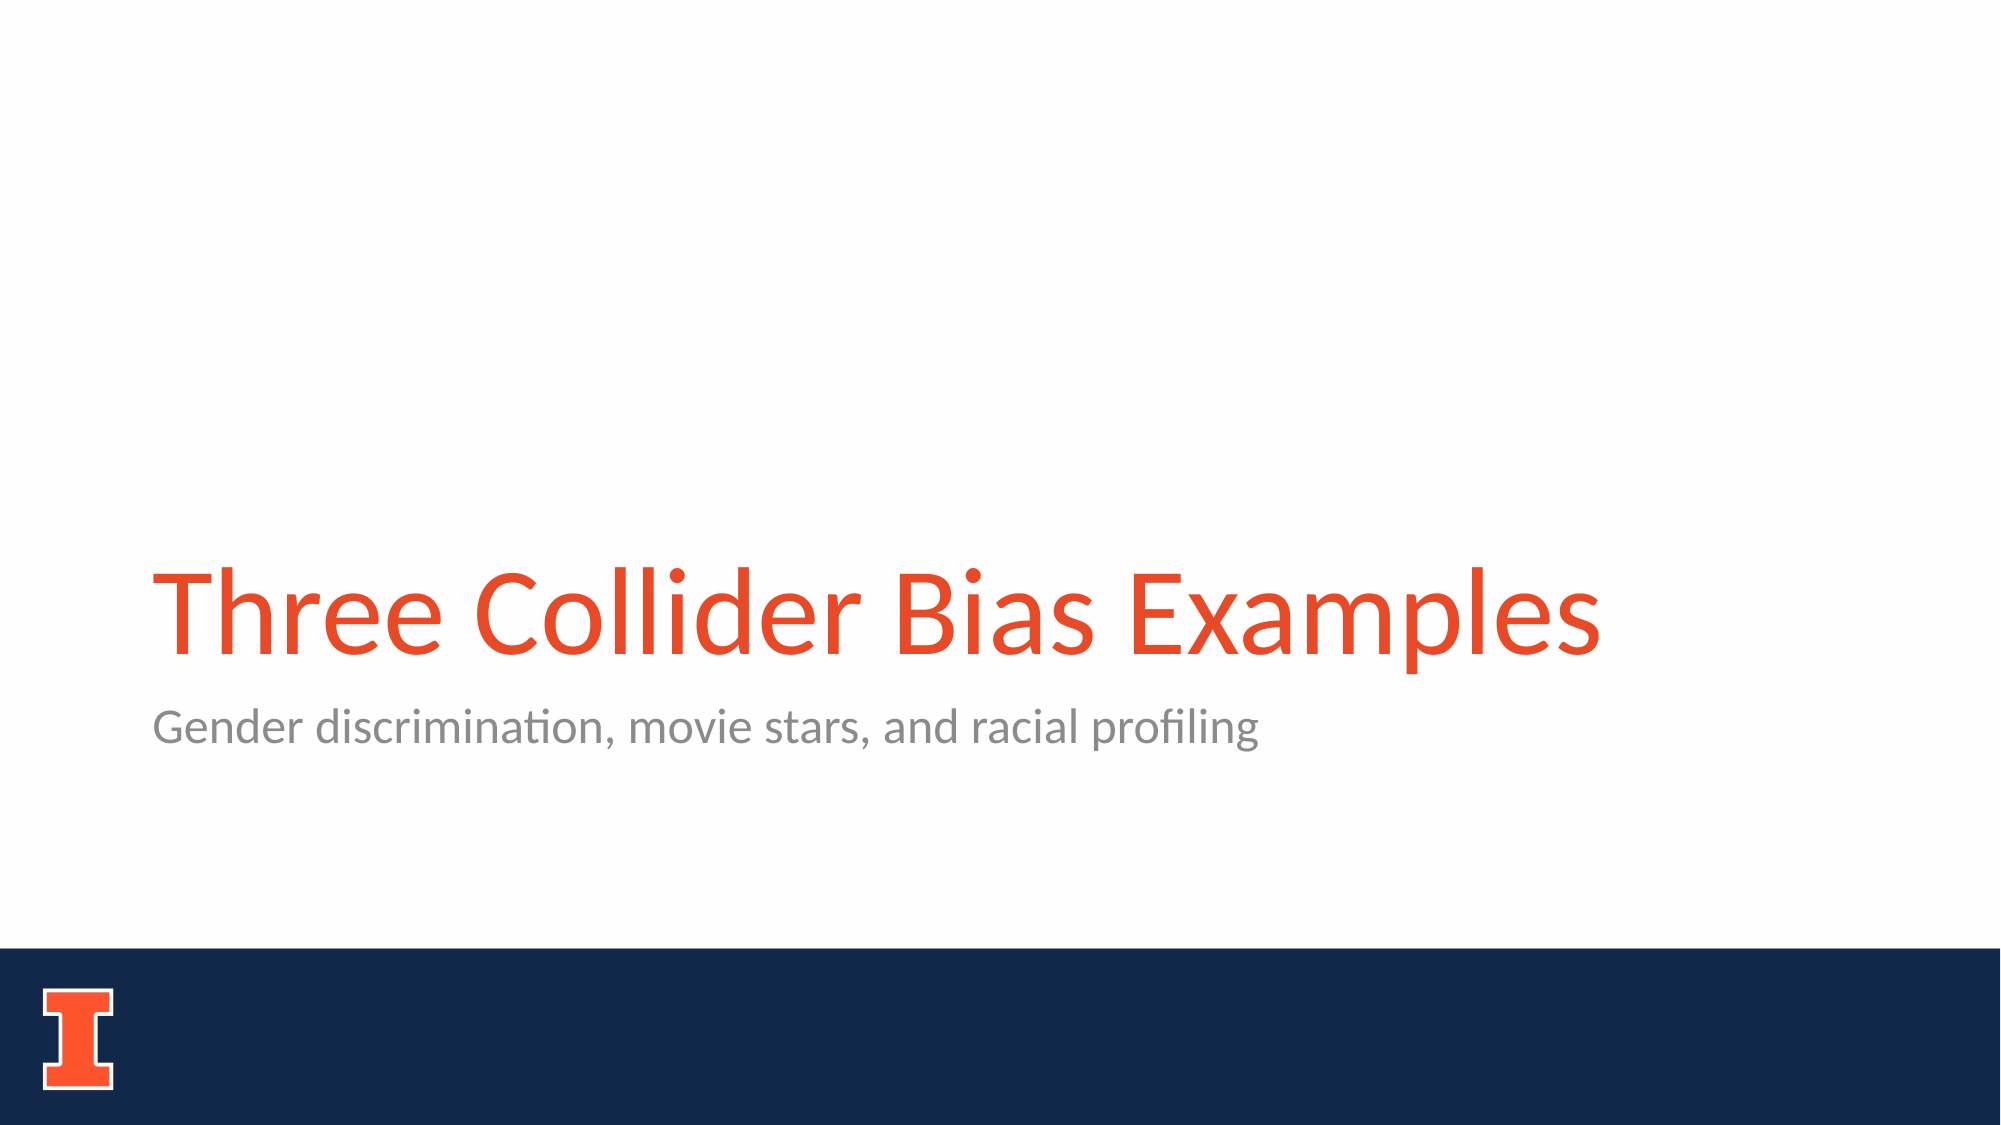

# Three Collider Bias Examples
Gender discrimination, movie stars, and racial profiling